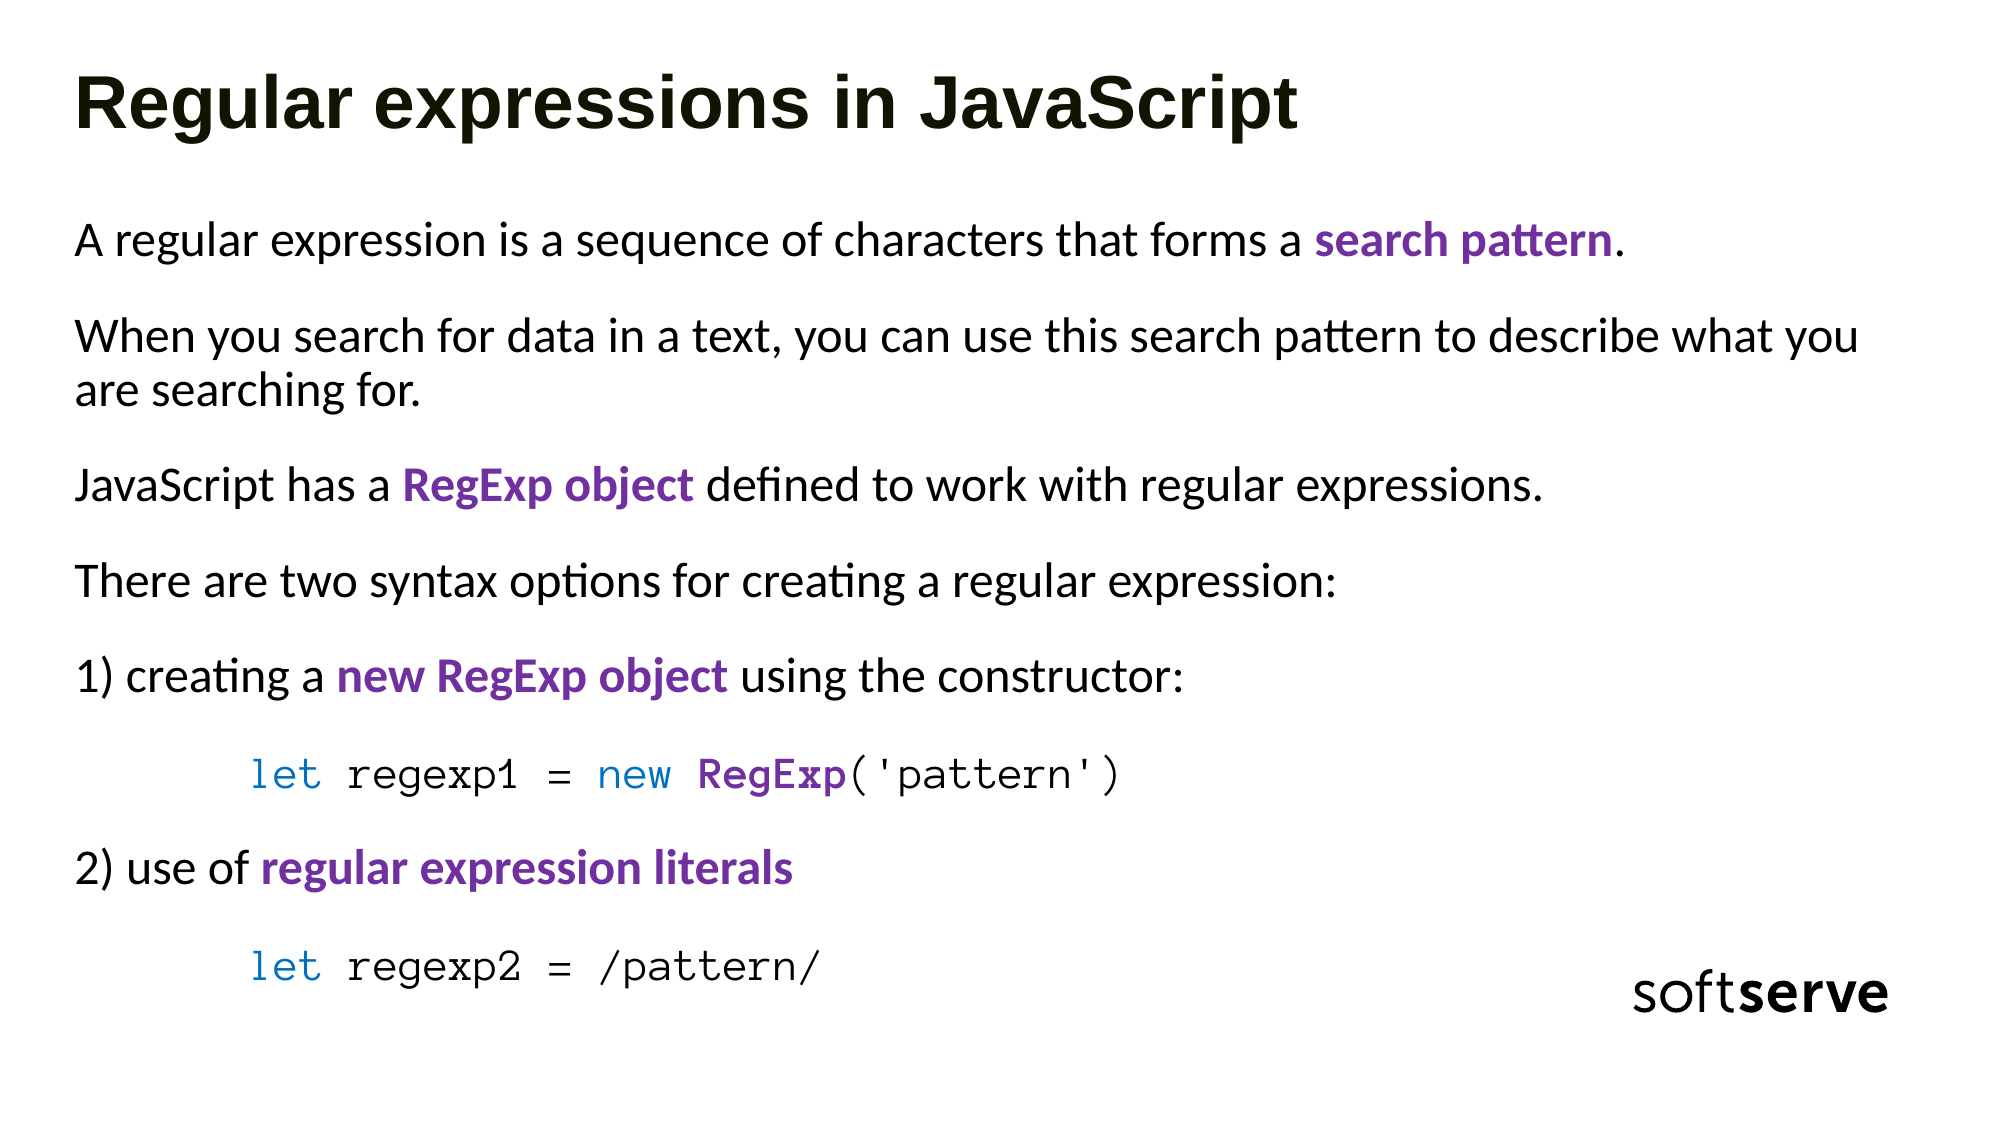

# Regular expressions in JavaScript
A regular expression is a sequence of characters that forms a search pattern.
When you search for data in a text, you can use this search pattern to describe what you are searching for.
JavaScript has a RegExp object defined to work with regular expressions.
There are two syntax options for creating a regular expression:
1) creating a new RegExp object using the constructor:
	 let regexp1 = new RegExp('pattern')
2) use of regular expression literals
	 let regexp2 = /pattern/